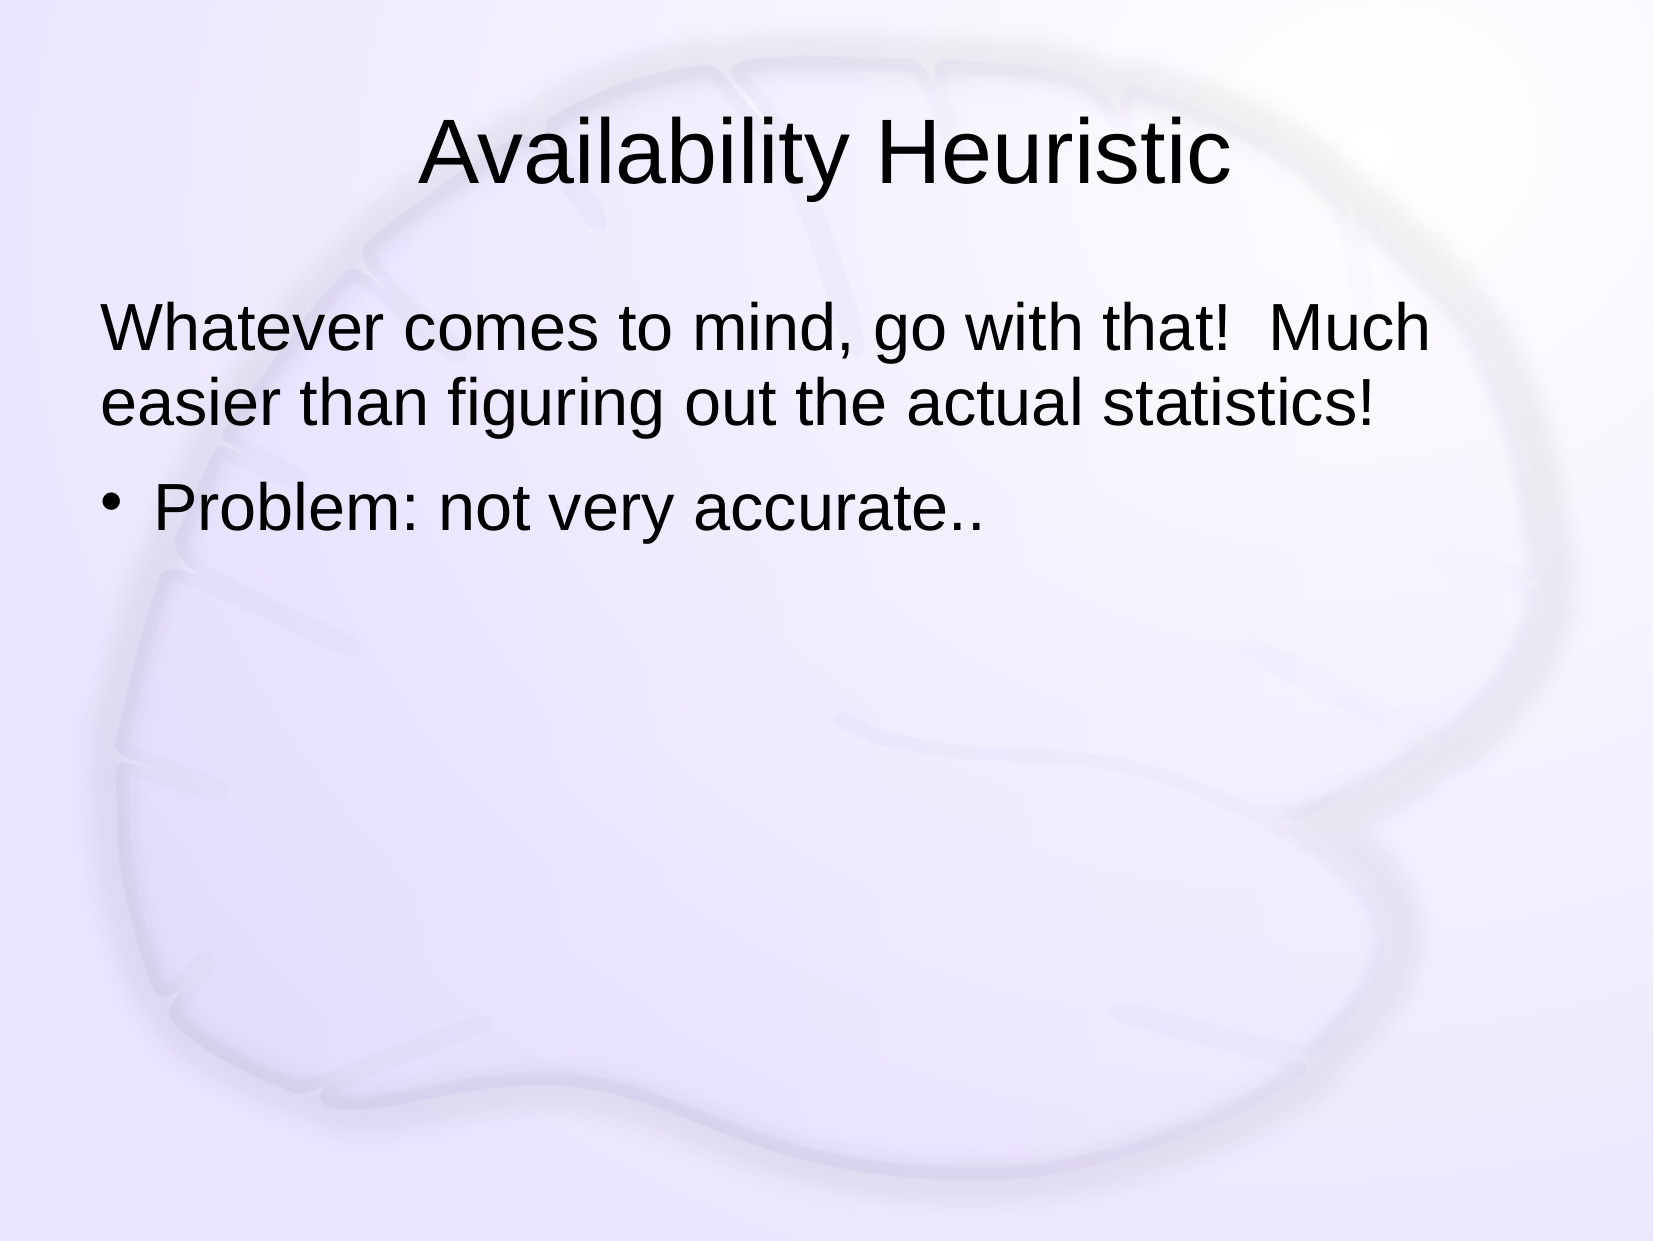

# Availability Heuristic
Whatever comes to mind, go with that!  Much easier than figuring out the actual statistics!
Problem: not very accurate..